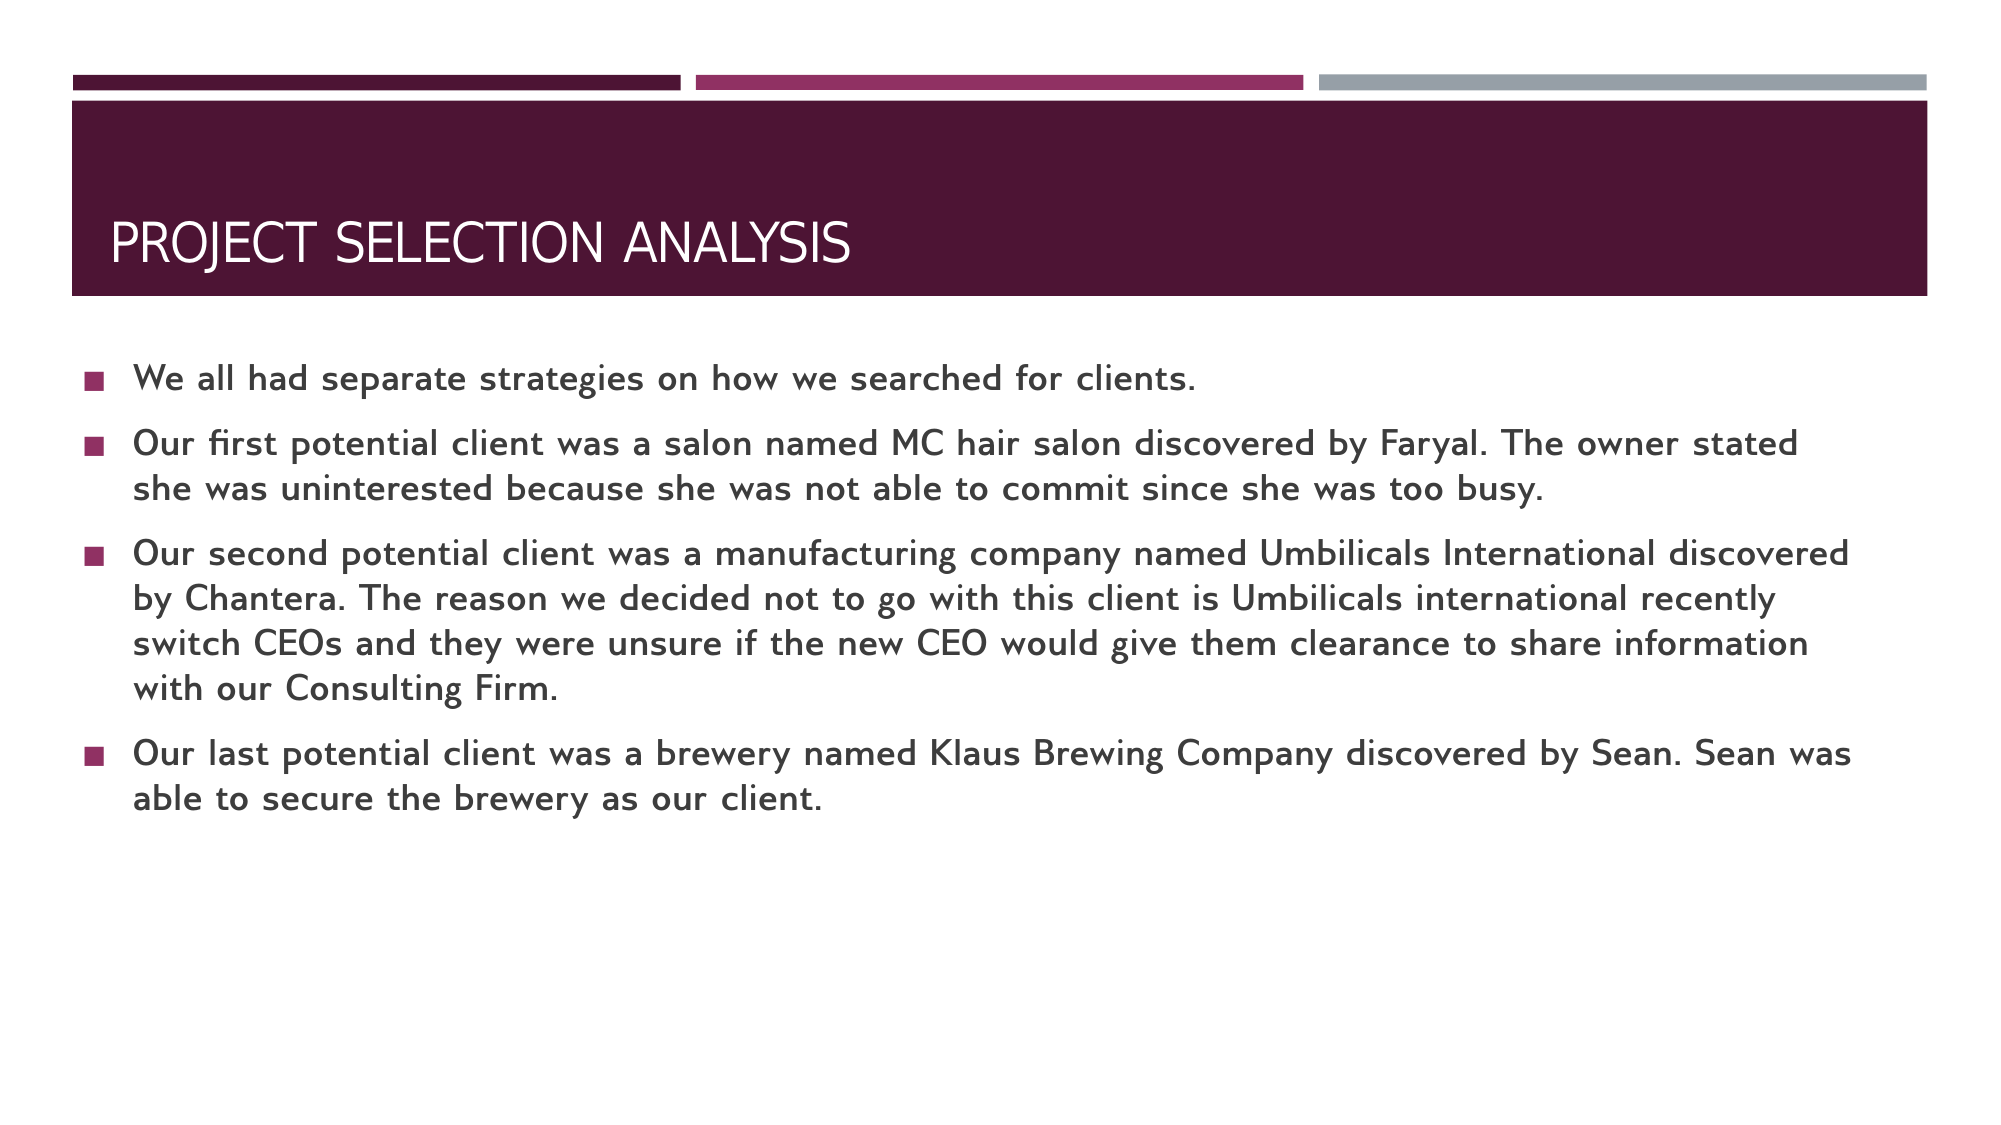

# PROJECT SELECTION ANALYSIS
We all had separate strategies on how we searched for clients.
Our first potential client was a salon named MC hair salon discovered by Faryal. The owner stated she was uninterested because she was not able to commit since she was too busy.
Our second potential client was a manufacturing company named Umbilicals International discovered by Chantera. The reason we decided not to go with this client is Umbilicals international recently switch CEOs and they were unsure if the new CEO would give them clearance to share information with our Consulting Firm.
Our last potential client was a brewery named Klaus Brewing Company discovered by Sean. Sean was able to secure the brewery as our client.